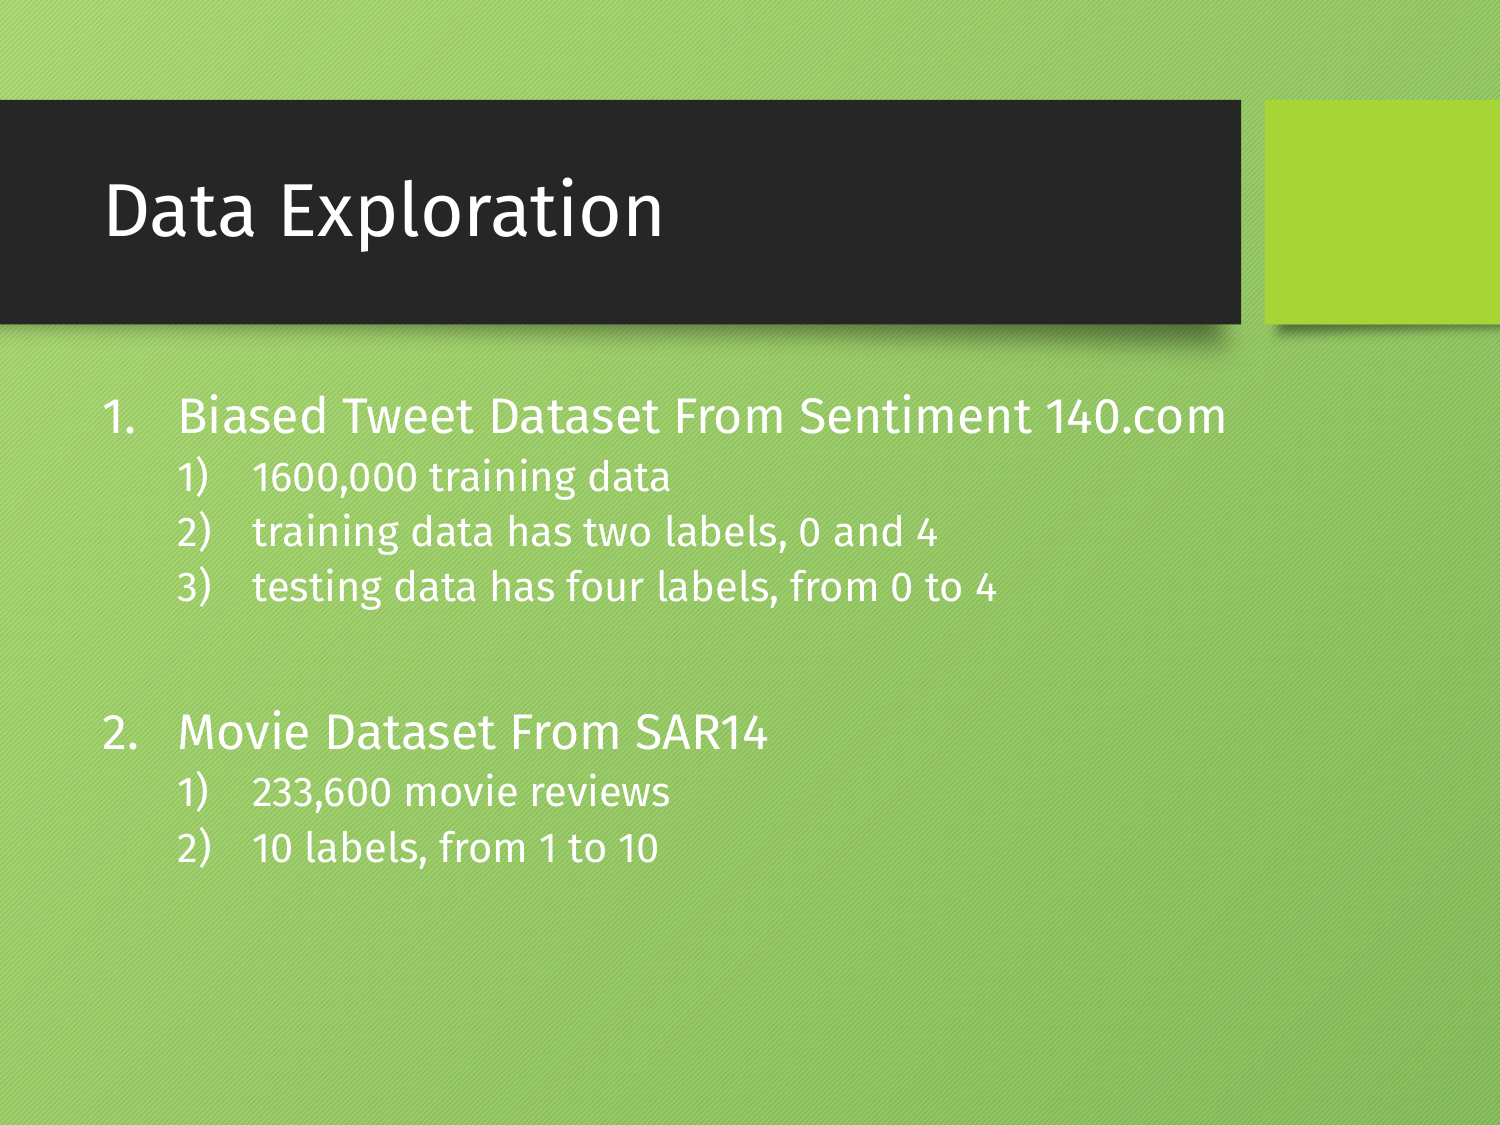

# Data Exploration
Biased Tweet Dataset From Sentiment 140.com
1600,000 training data
training data has two labels, 0 and 4
testing data has four labels, from 0 to 4

Movie Dataset From SAR14
233,600 movie reviews
10 labels, from 1 to 10